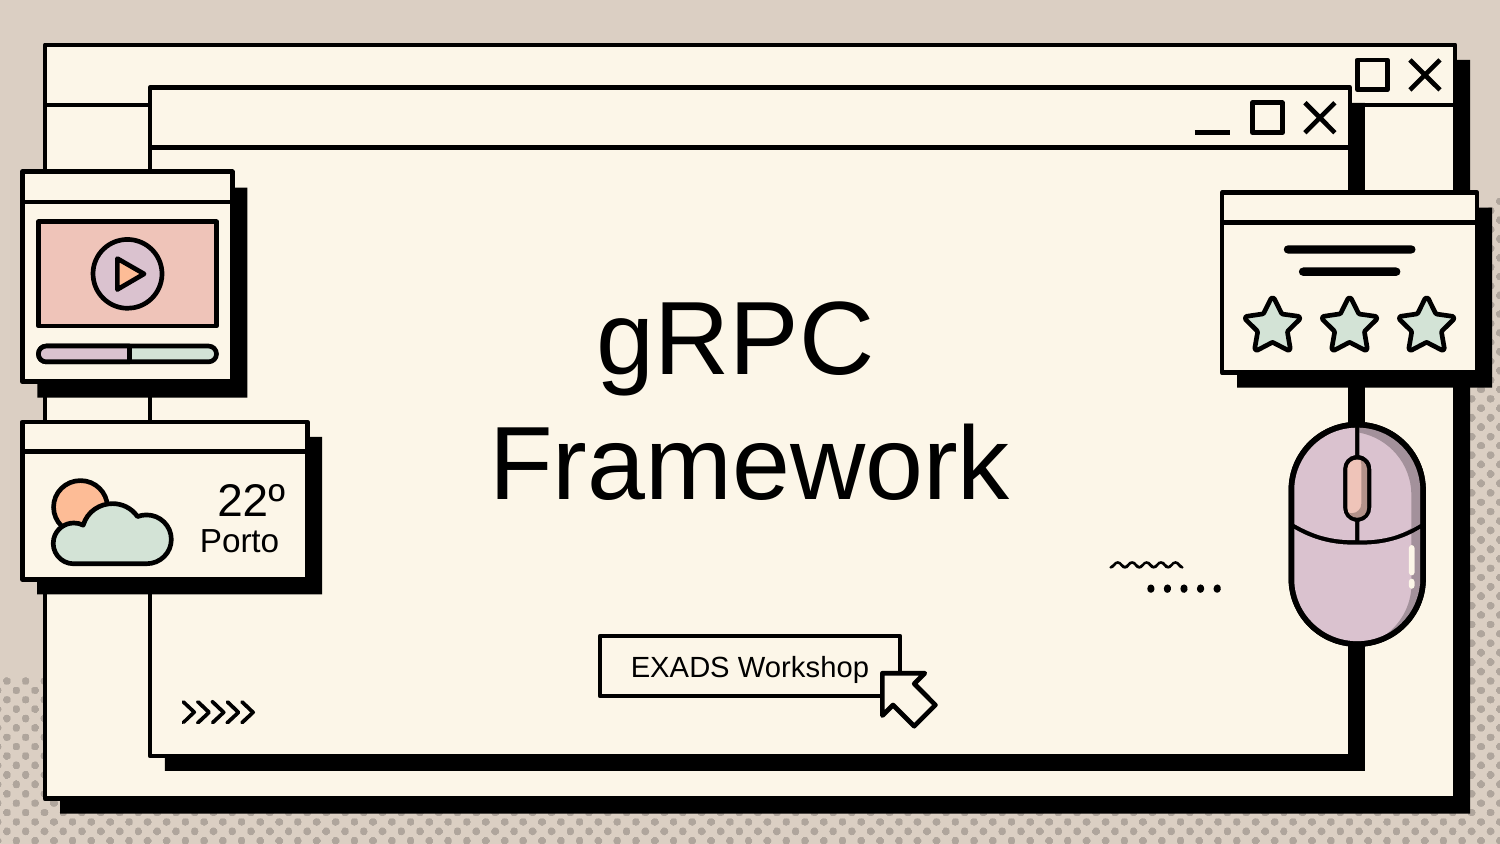

# gRPC
Framework

22º
Porto

EXADS Workshop